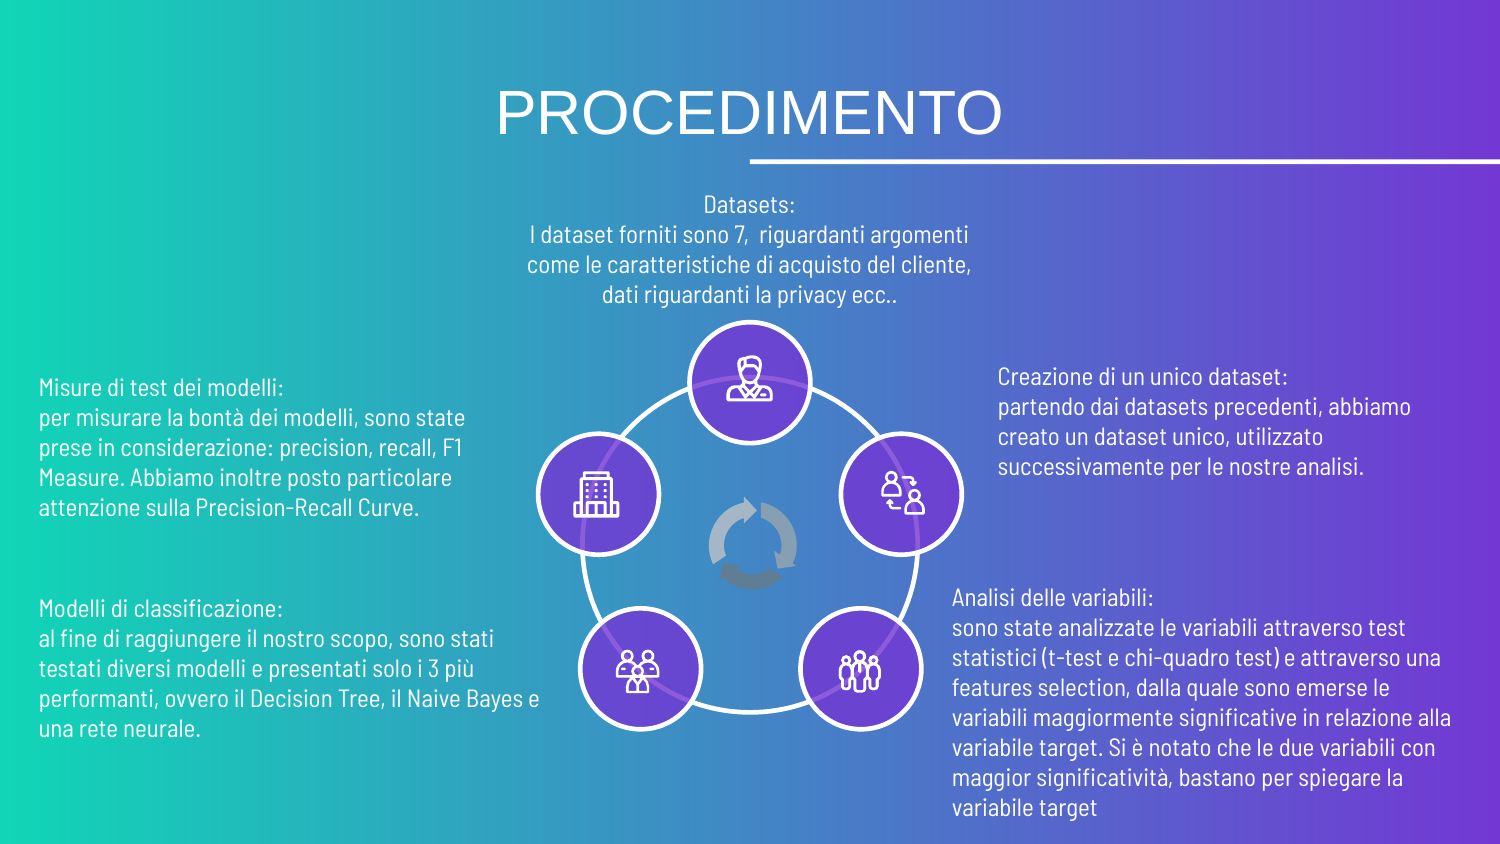

# PROCEDIMENTO
Datasets:
I dataset forniti sono 7,  riguardanti argomenti come le caratteristiche di acquisto del cliente, dati riguardanti la privacy ecc..

Creazione di un unico dataset:
partendo dai datasets precedenti, abbiamo creato un dataset unico, utilizzato successivamente per le nostre analisi.

Misure di test dei modelli:
per misurare la bontà dei modelli, sono state prese in considerazione: precision, recall, F1 Measure. Abbiamo inoltre posto particolare attenzione sulla Precision-Recall Curve.

Analisi delle variabili:
sono state analizzate le variabili attraverso test statistici (t-test e chi-quadro test) e attraverso una features selection, dalla quale sono emerse le variabili maggiormente significative in relazione alla variabile target. Si è notato che le due variabili con maggior significatività, bastano per spiegare la variabile target
Modelli di classificazione:
al fine di raggiungere il nostro scopo, sono stati testati diversi modelli e presentati solo i 3 più performanti, ovvero il Decision Tree, il Naive Bayes e una rete neurale.